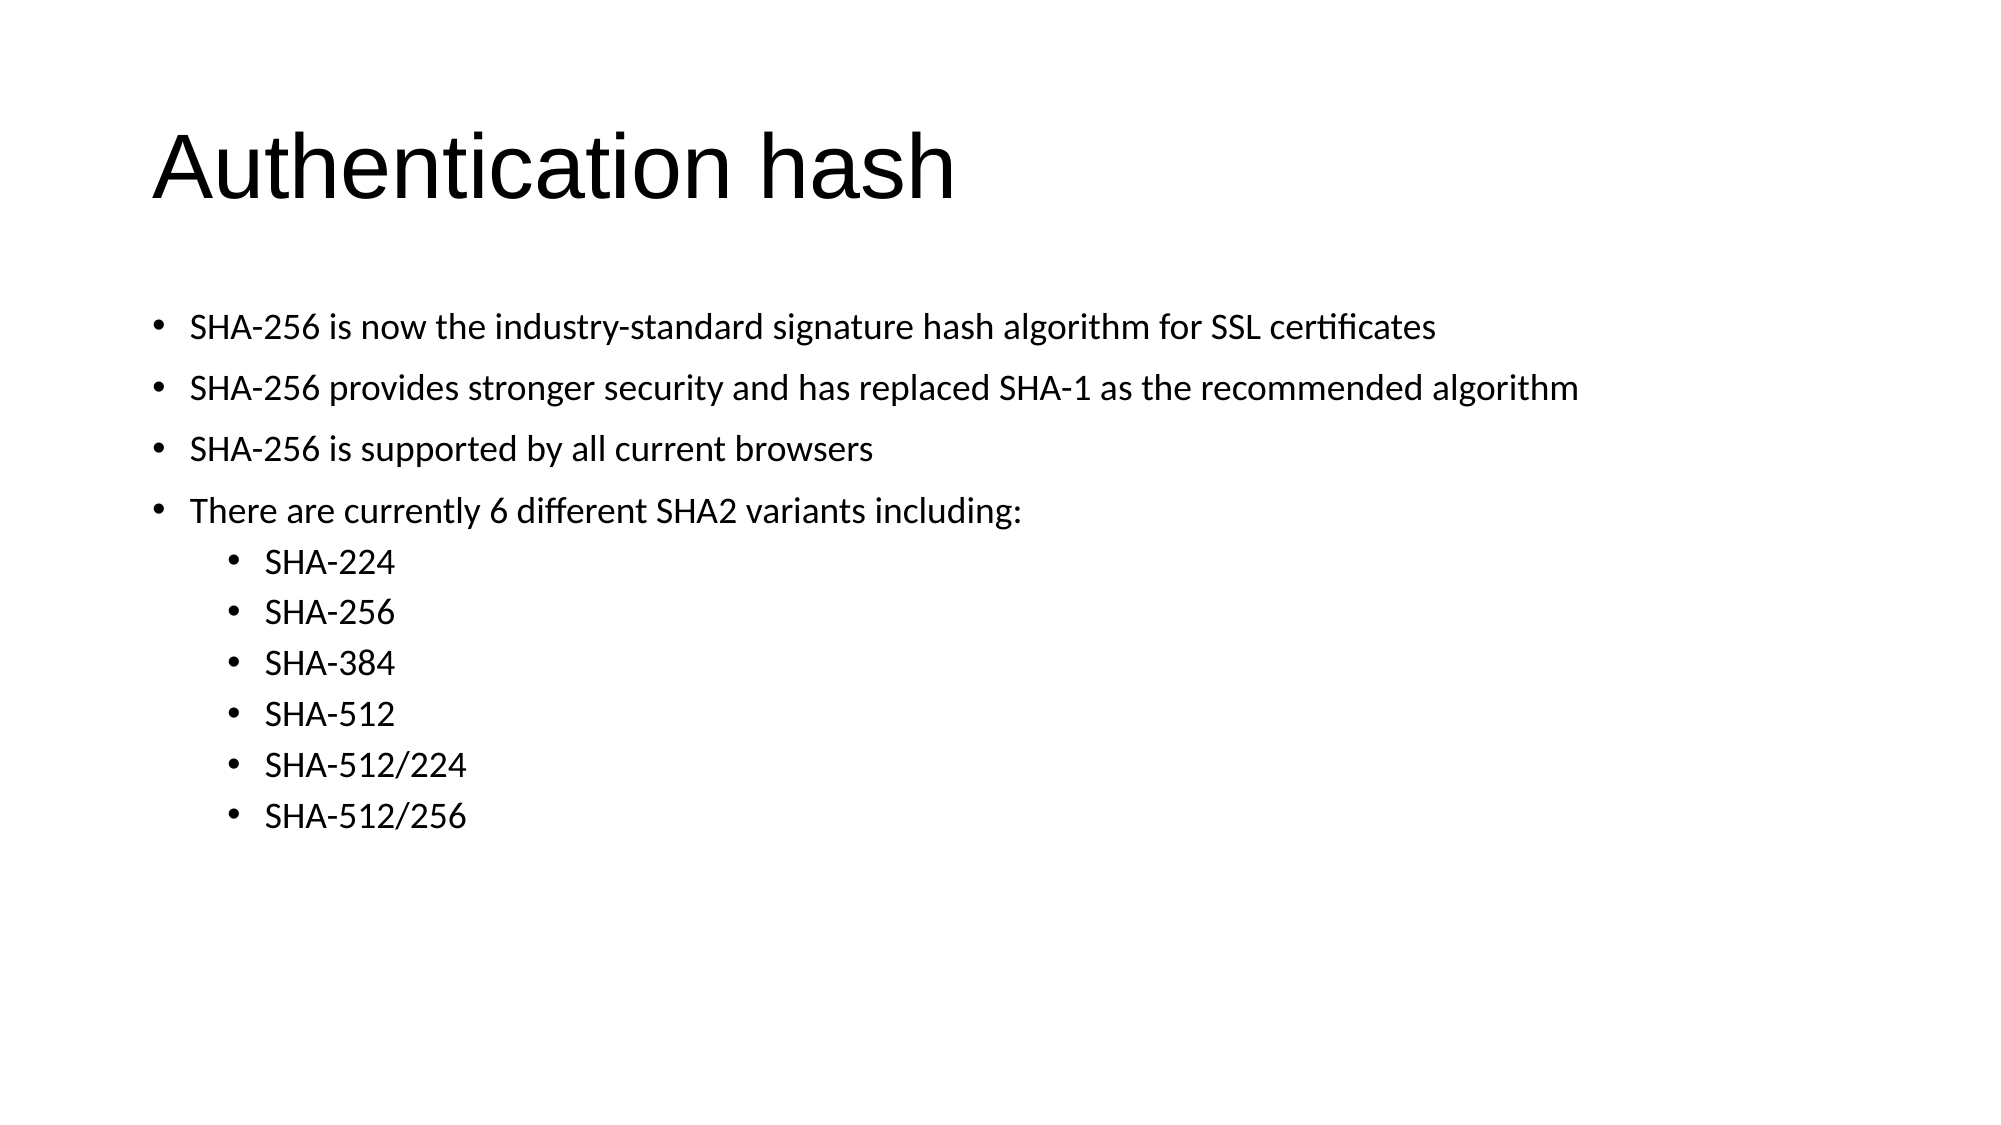

# Authentication hash
SHA-256 is now the industry-standard signature hash algorithm for SSL certificates
SHA-256 provides stronger security and has replaced SHA-1 as the recommended algorithm
SHA-256 is supported by all current browsers
There are currently 6 different SHA2 variants including:
SHA-224
SHA-256
SHA-384
SHA-512
SHA-512/224
SHA-512/256